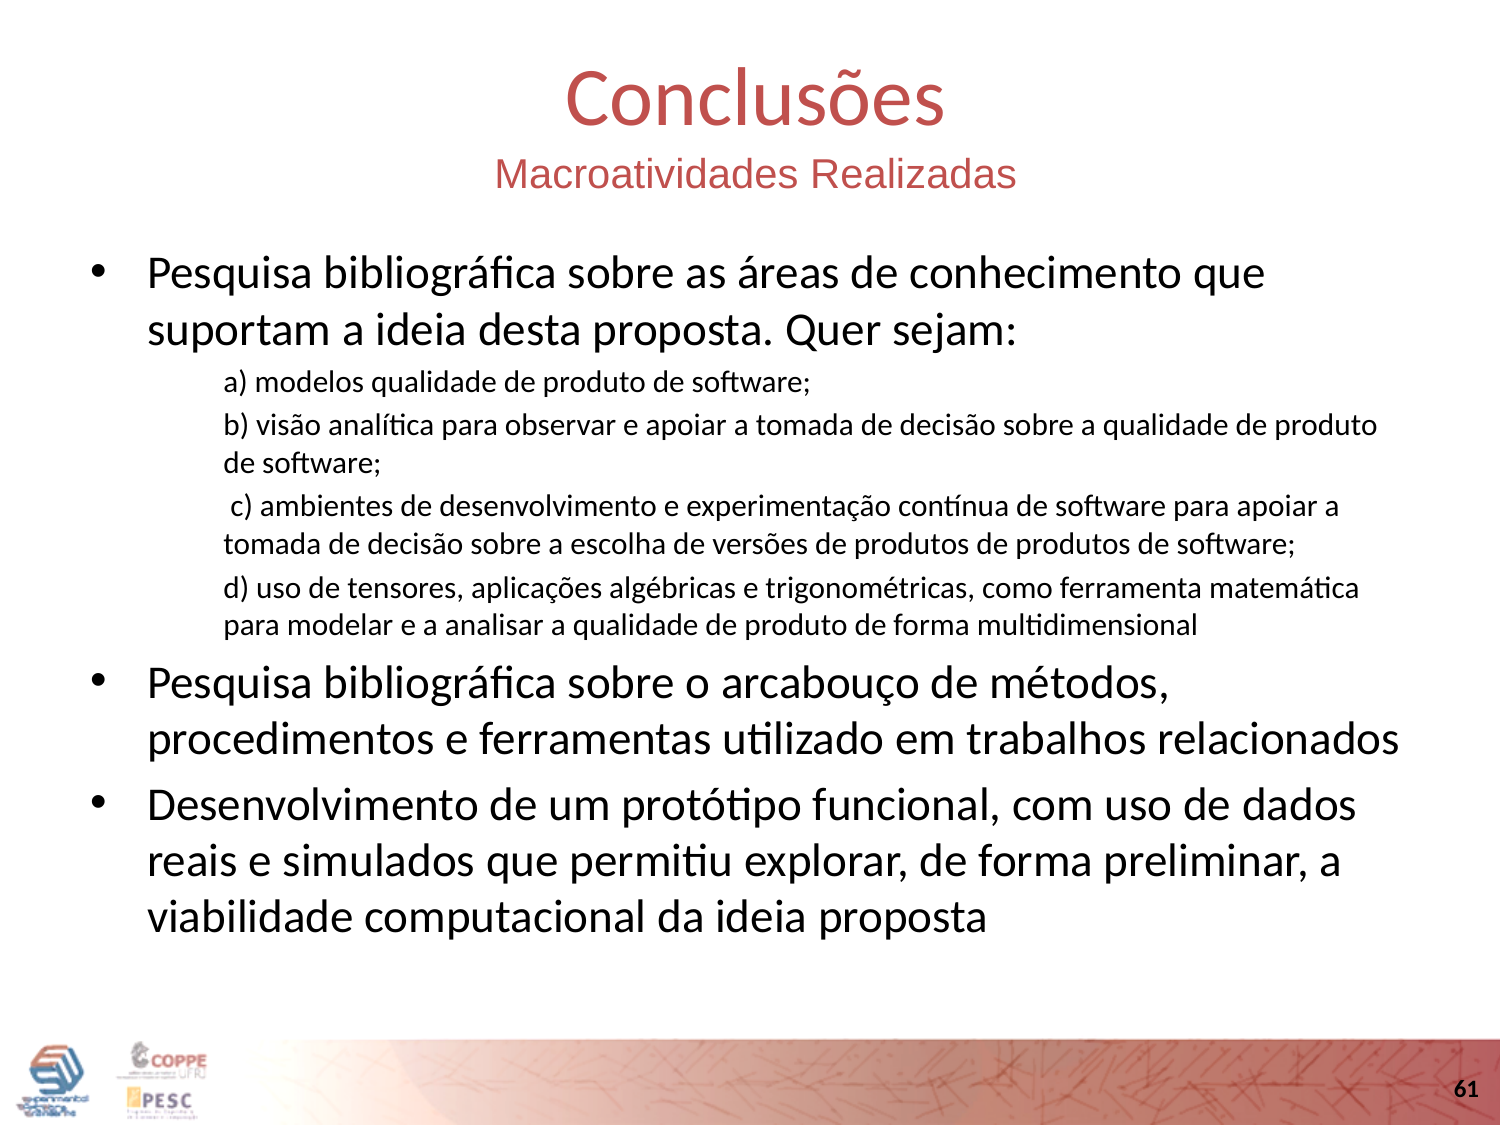

Conclusões

Macroatividades Realizadas
Pesquisa bibliográfica sobre as áreas de conhecimento que suportam a ideia desta proposta. Quer sejam:
a) modelos qualidade de produto de software;
b) visão analítica para observar e apoiar a tomada de decisão sobre a qualidade de produto de software;
 c) ambientes de desenvolvimento e experimentação contínua de software para apoiar a tomada de decisão sobre a escolha de versões de produtos de produtos de software;
d) uso de tensores, aplicações algébricas e trigonométricas, como ferramenta matemática para modelar e a analisar a qualidade de produto de forma multidimensional
Pesquisa bibliográfica sobre o arcabouço de métodos, procedimentos e ferramentas utilizado em trabalhos relacionados
Desenvolvimento de um protótipo funcional, com uso de dados reais e simulados que permitiu explorar, de forma preliminar, a viabilidade computacional da ideia proposta